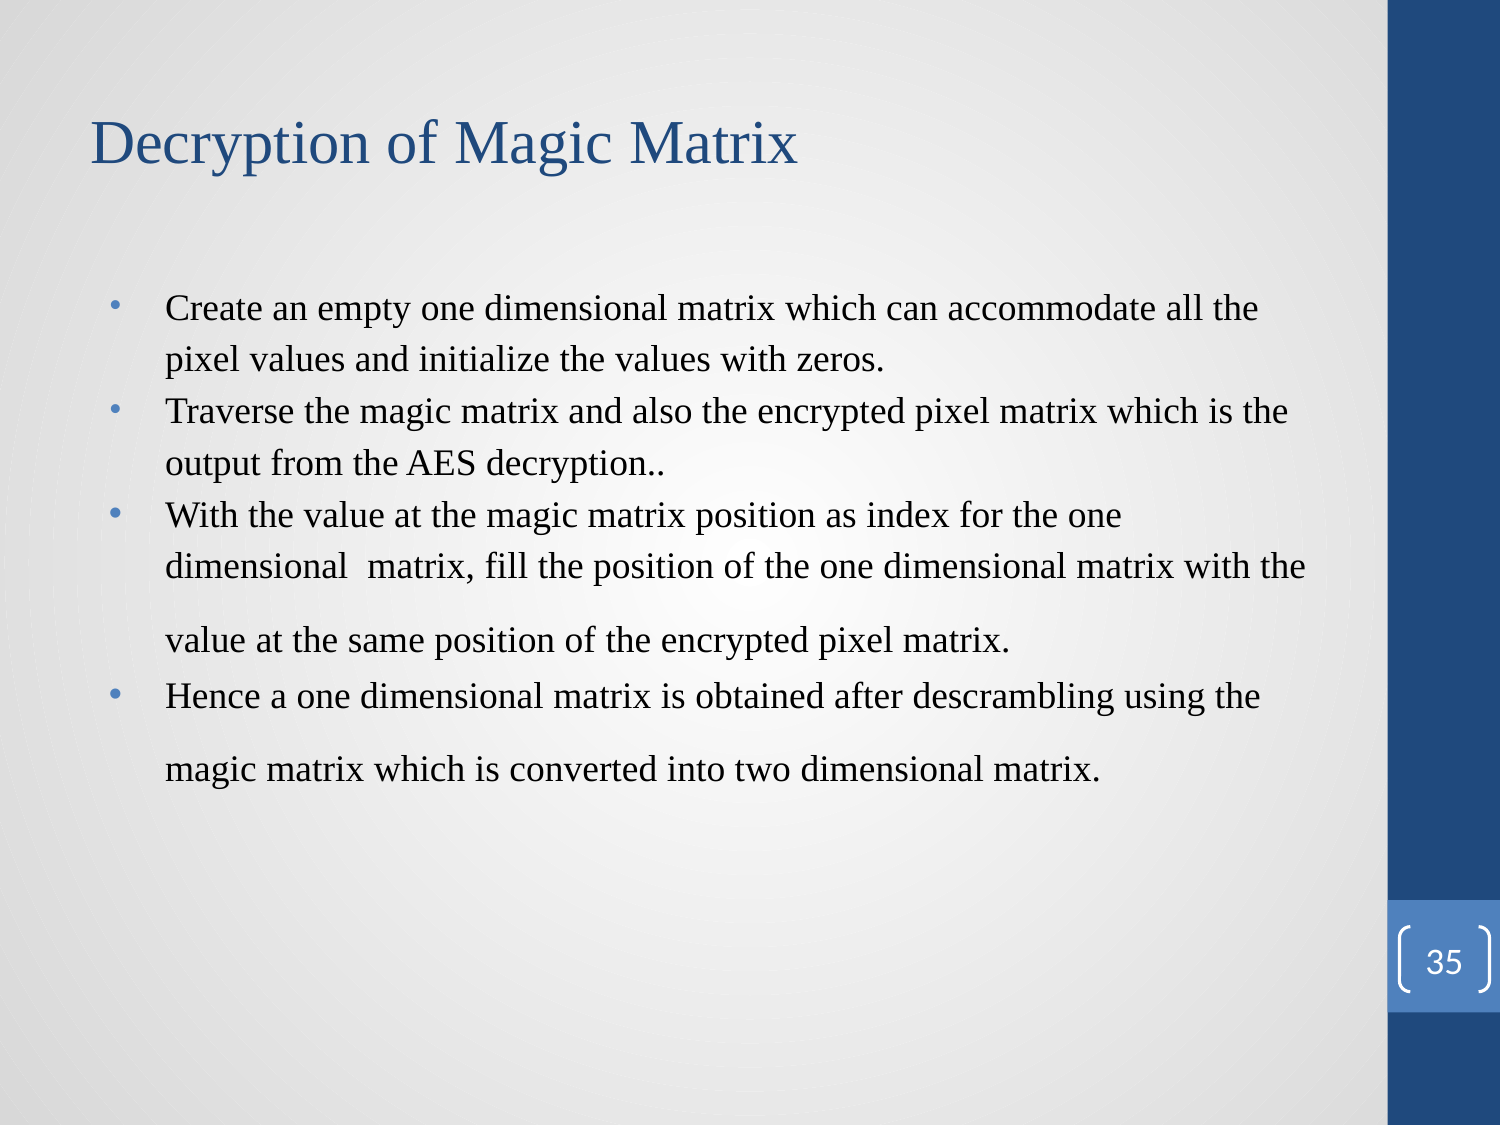

# Decryption of Magic Matrix
Create an empty one dimensional matrix which can accommodate all the pixel values and initialize the values with zeros.
Traverse the magic matrix and also the encrypted pixel matrix which is the output from the AES decryption..
With the value at the magic matrix position as index for the one dimensional  matrix, fill the position of the one dimensional matrix with the value at the same position of the encrypted pixel matrix.
Hence a one dimensional matrix is obtained after descrambling using the magic matrix which is converted into two dimensional matrix.

35